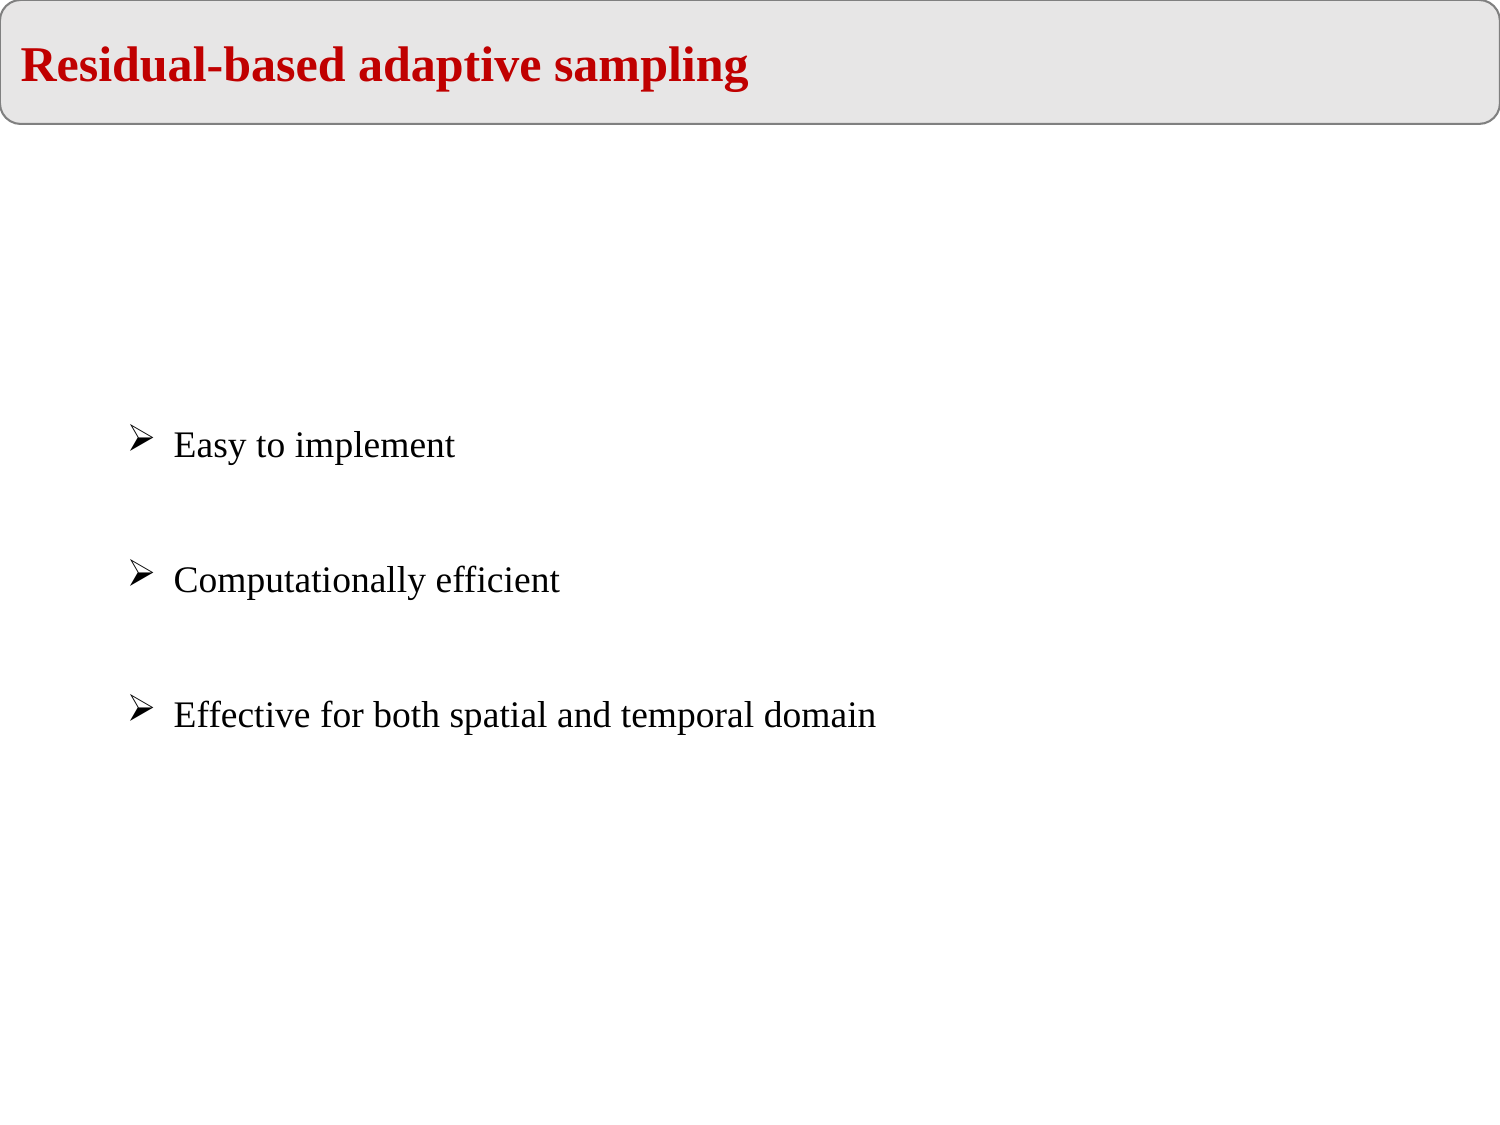

Residual-based adaptive sampling
Easy to implement

Computationally efficient

Effective for both spatial and temporal domain